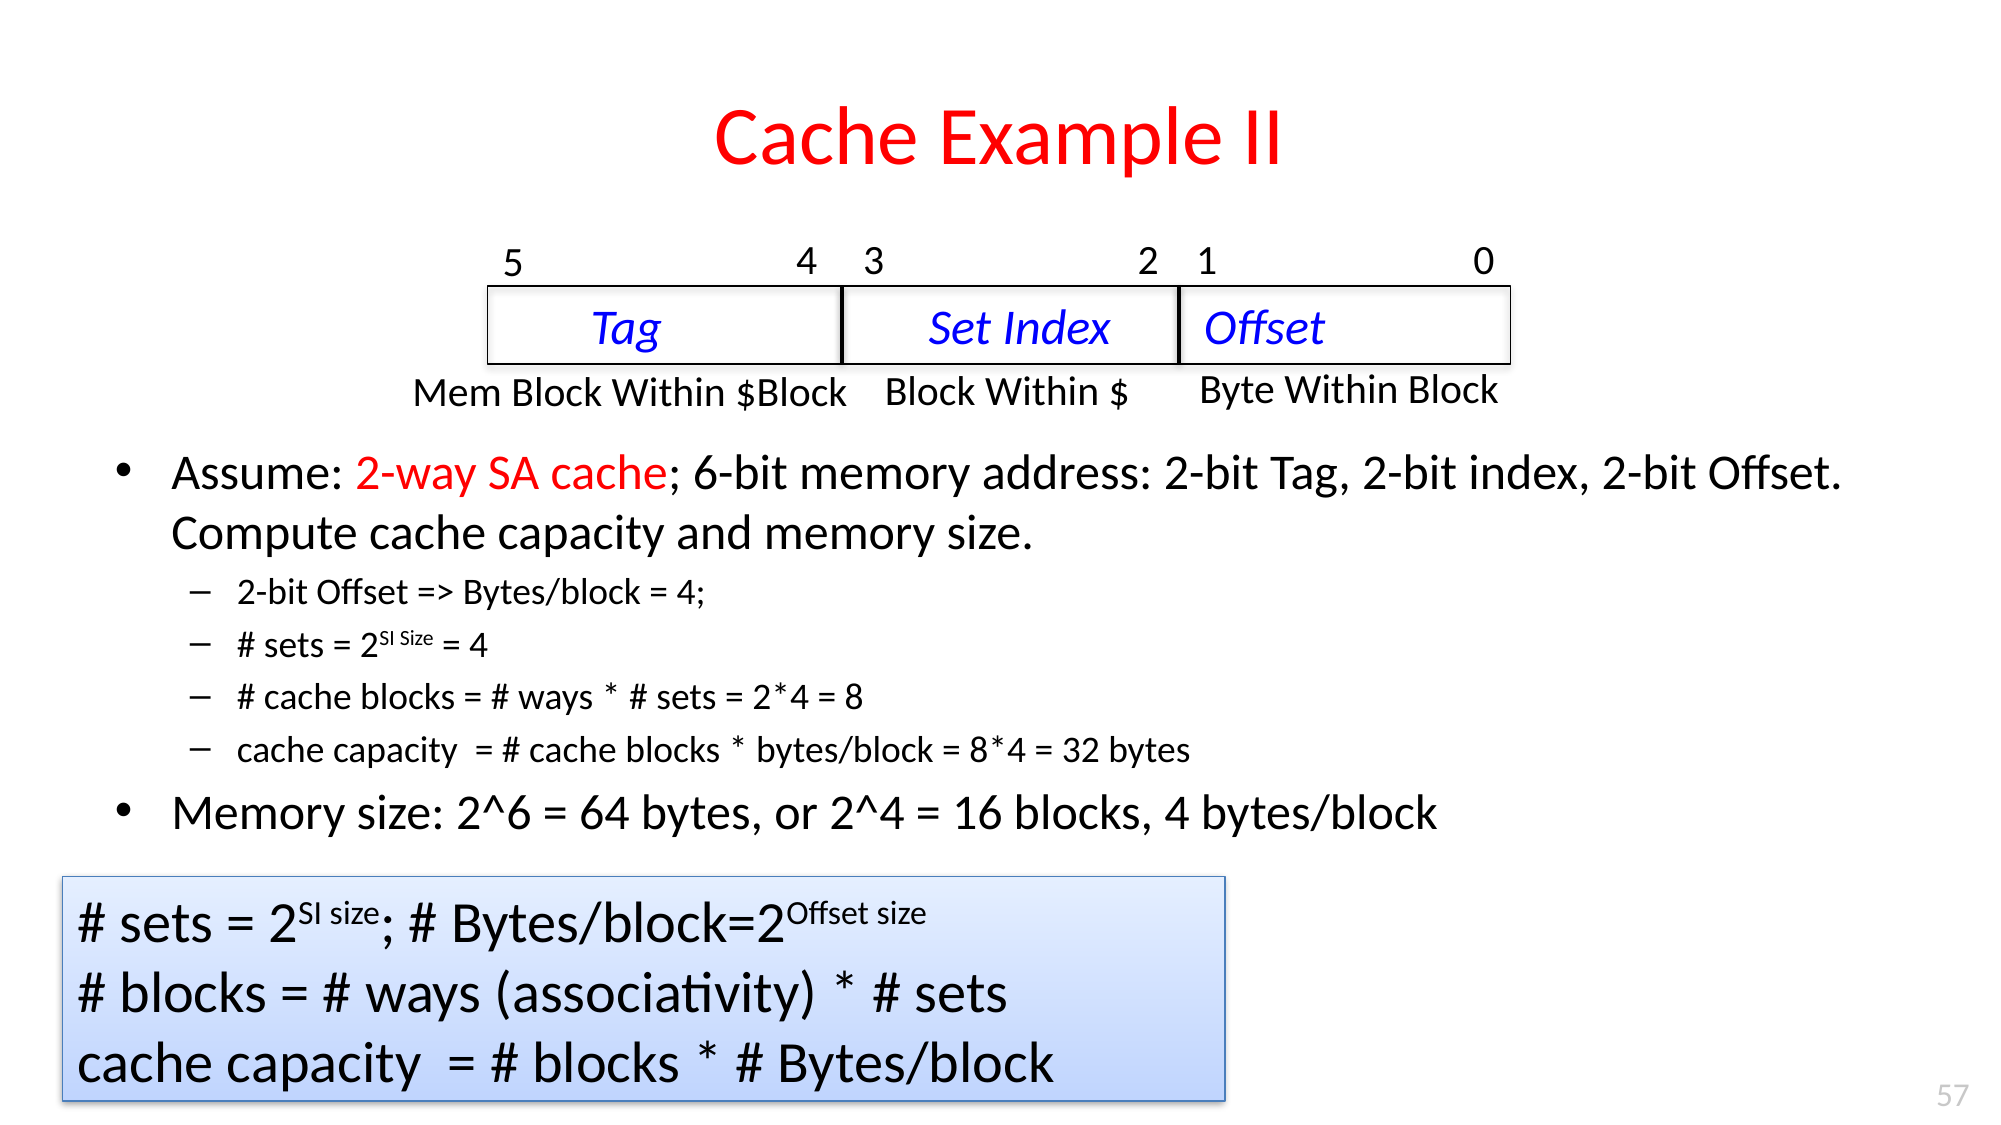

# Cache Example II
0
5
4
3
2
1

Tag
Set Index
Offset
Byte Within Block
Block Within $
Mem Block Within $Block
Assume: 2-way SA cache; 6-bit memory address: 2-bit Tag, 2-bit index, 2-bit Offset. Compute cache capacity and memory size.
2-bit Offset => Bytes/block = 4;
# sets = 2SI Size = 4
# cache blocks = # ways * # sets = 2*4 = 8
cache capacity  = # cache blocks * bytes/block = 8*4 = 32 bytes
Memory size: 2^6 = 64 bytes, or 2^4 = 16 blocks, 4 bytes/block
# sets = 2SI size; # Bytes/block=2Offset size
# blocks = # ways (associativity) * # sets
cache capacity  = # blocks * # Bytes/block
57